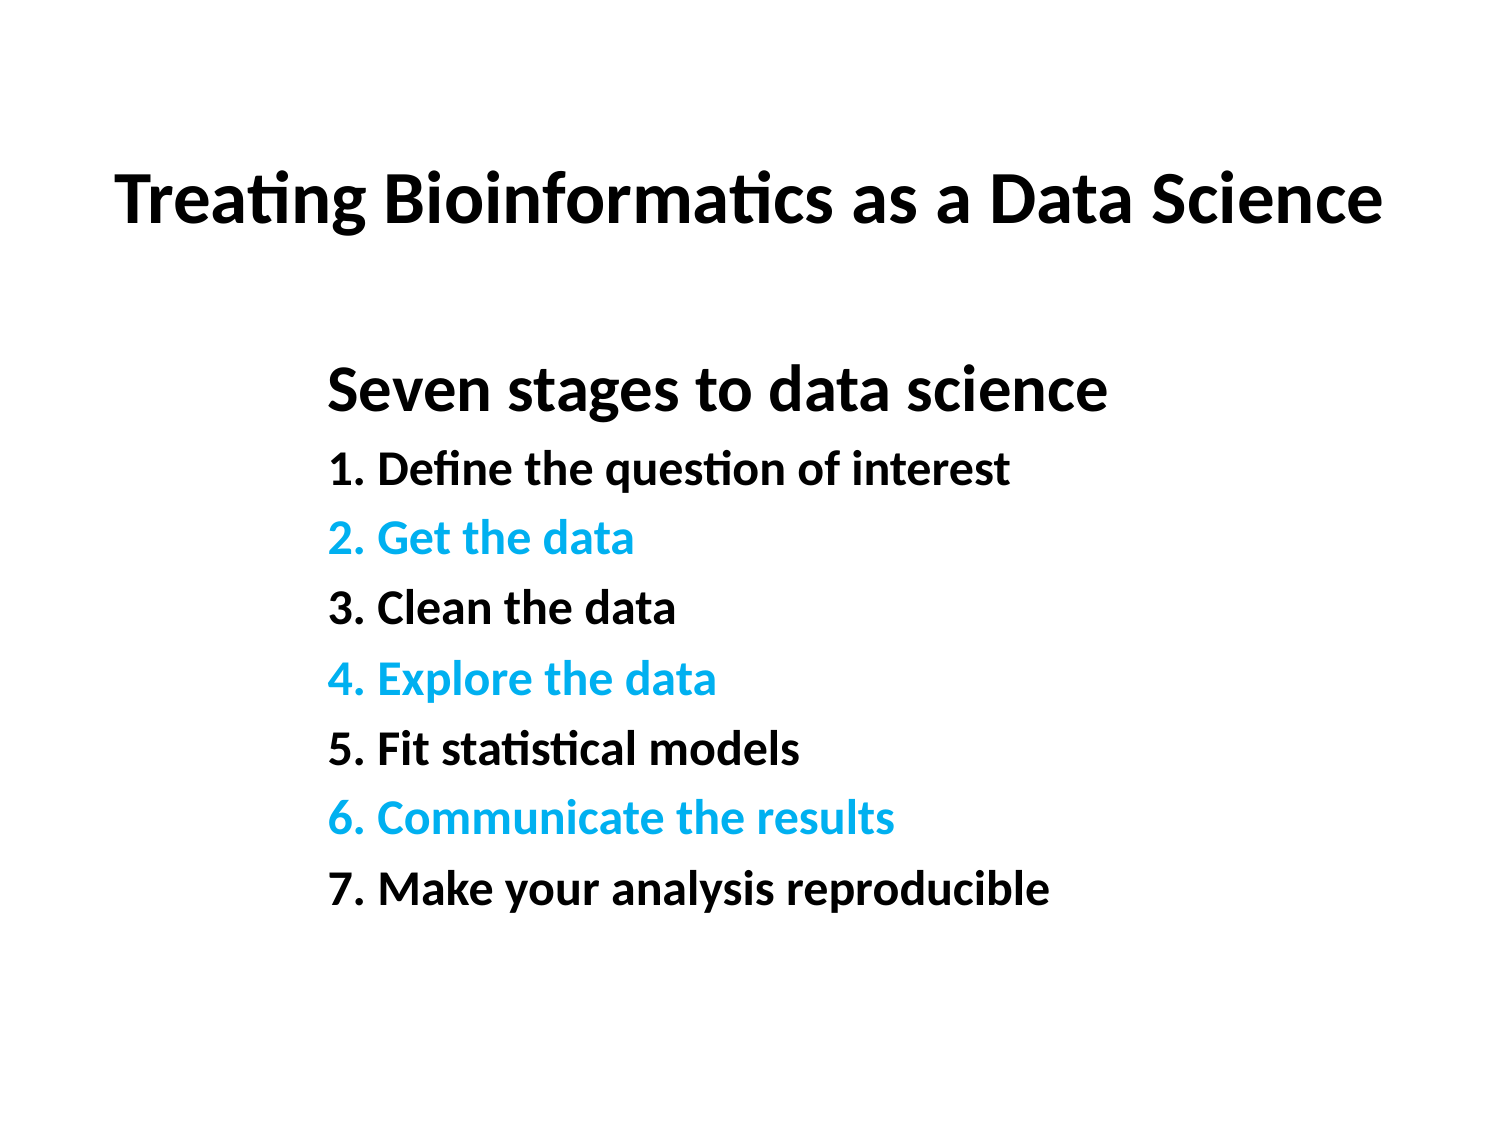

# Treating Bioinformatics as a Data Science
Seven stages to data science
1. Define the question of interest
2. Get the data
3. Clean the data
4. Explore the data
5. Fit statistical models
6. Communicate the results
7. Make your analysis reproducible